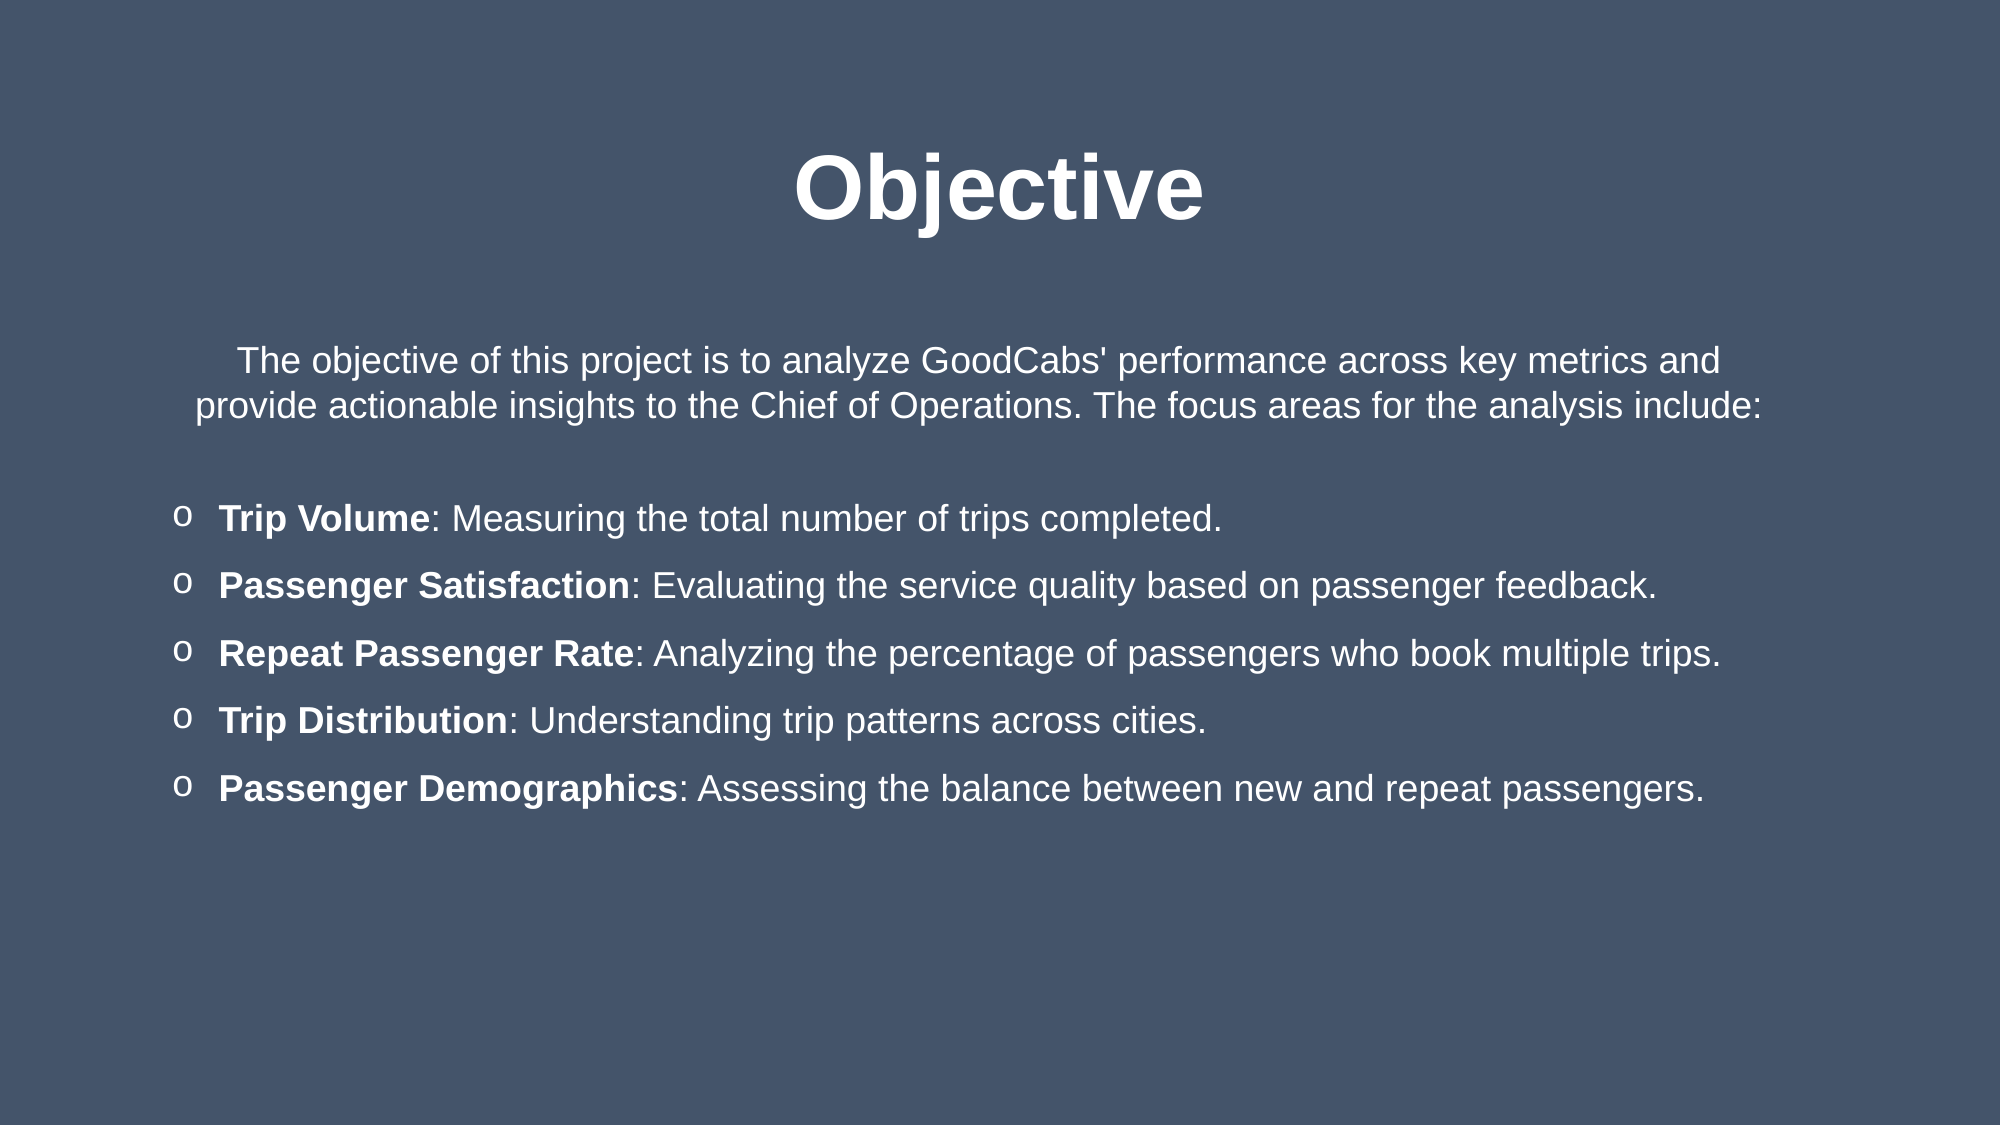

Objective
The objective of this project is to analyze GoodCabs' performance across key metrics and provide actionable insights to the Chief of Operations. The focus areas for the analysis include:
Trip Volume: Measuring the total number of trips completed.
Passenger Satisfaction: Evaluating the service quality based on passenger feedback.
Repeat Passenger Rate: Analyzing the percentage of passengers who book multiple trips.
Trip Distribution: Understanding trip patterns across cities.
Passenger Demographics: Assessing the balance between new and repeat passengers.